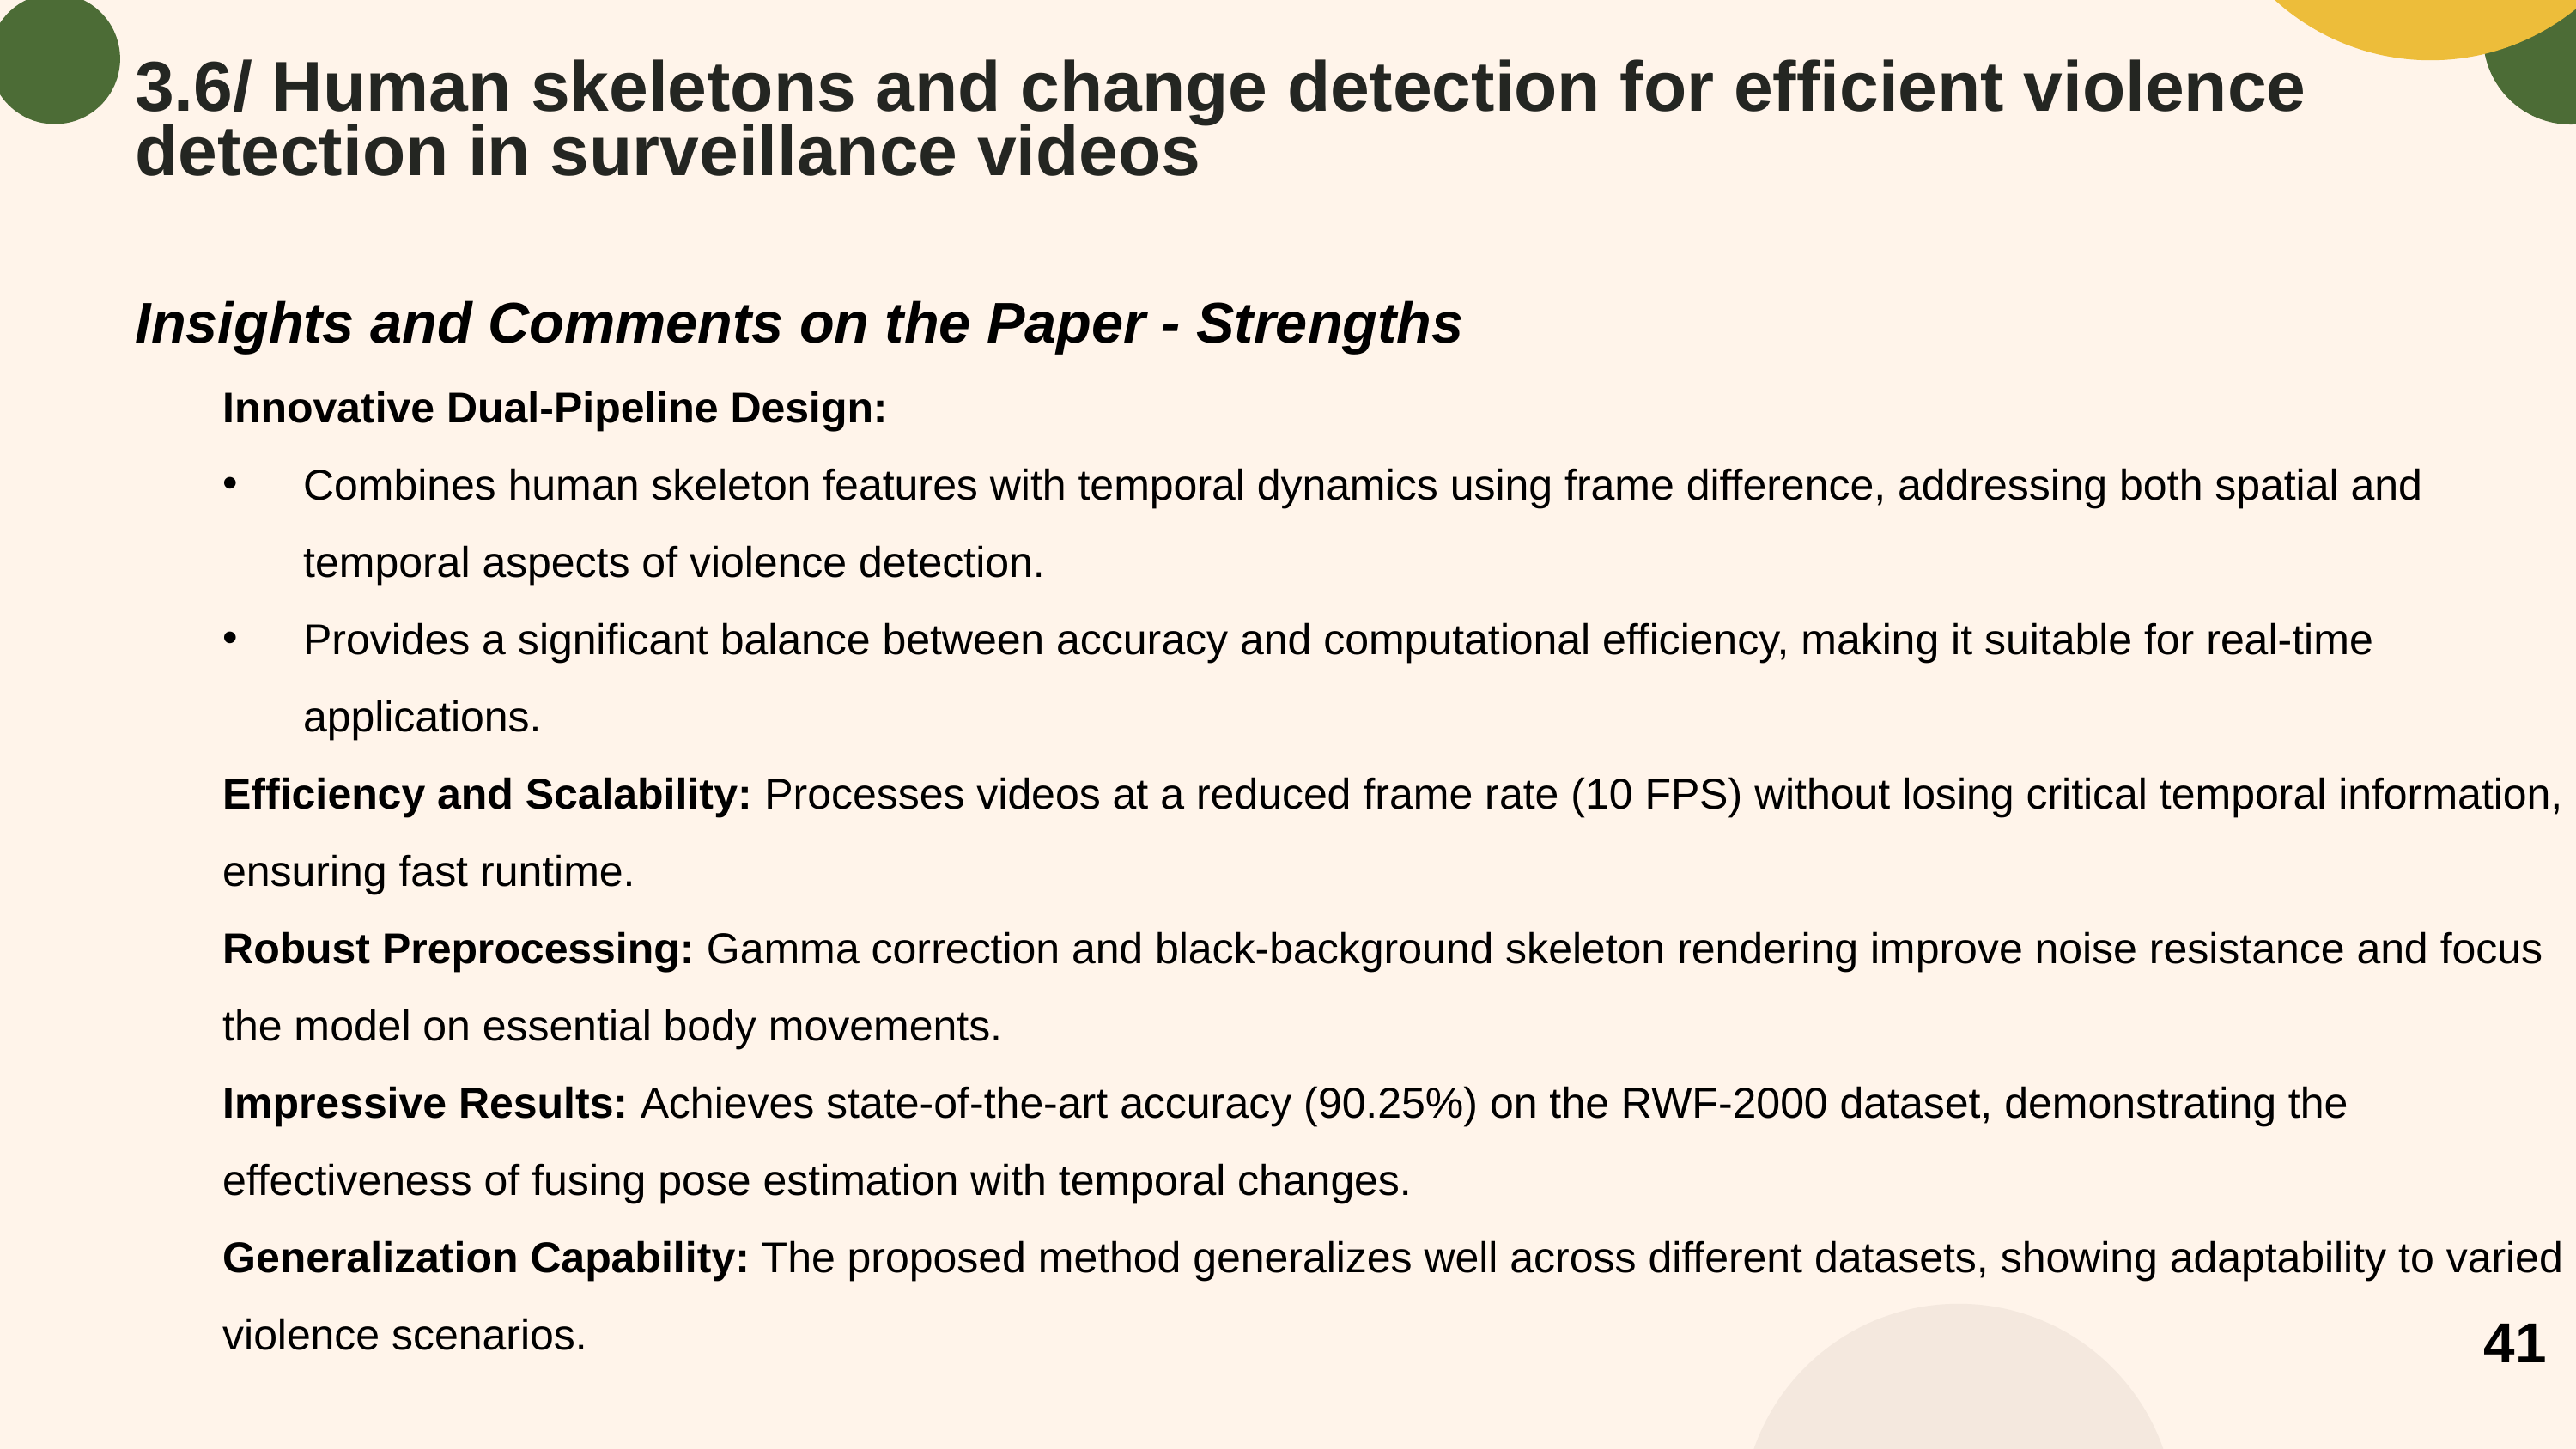

3.6/ Human skeletons and change detection for efficient violence detection in surveillance videos
Insights and Comments on the Paper - Strengths

Innovative Dual-Pipeline Design:
Combines human skeleton features with temporal dynamics using frame difference, addressing both spatial and temporal aspects of violence detection.
Provides a significant balance between accuracy and computational efficiency, making it suitable for real-time applications.
Efficiency and Scalability: Processes videos at a reduced frame rate (10 FPS) without losing critical temporal information, ensuring fast runtime.
Robust Preprocessing: Gamma correction and black-background skeleton rendering improve noise resistance and focus the model on essential body movements.
Impressive Results: Achieves state-of-the-art accuracy (90.25%) on the RWF-2000 dataset, demonstrating the effectiveness of fusing pose estimation with temporal changes.
Generalization Capability: The proposed method generalizes well across different datasets, showing adaptability to varied violence scenarios.
41